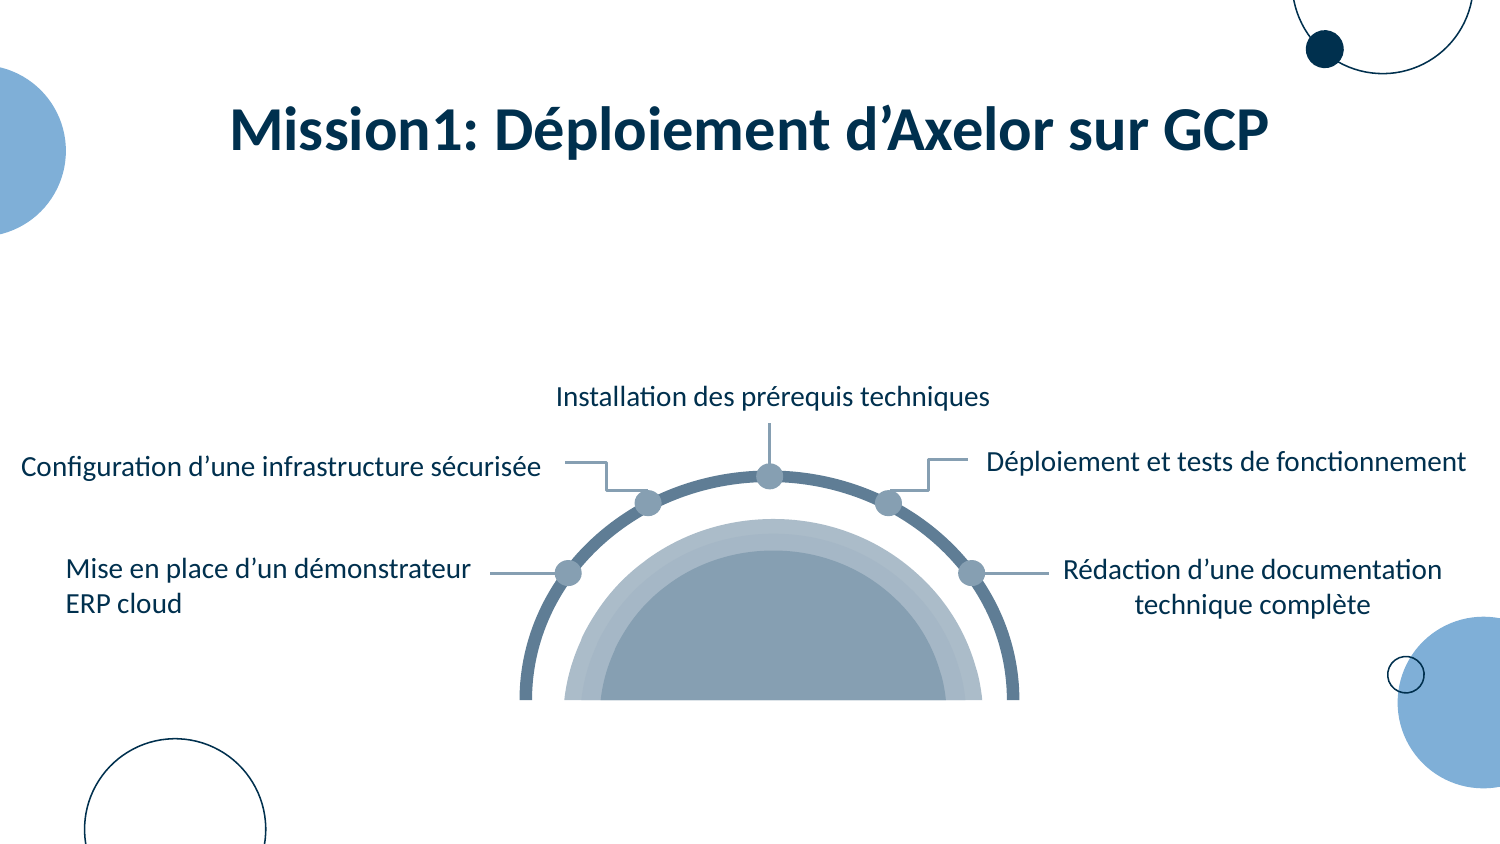

# Mission1: Déploiement d’Axelor sur GCP
Installation des prérequis techniques
Configuration d’une infrastructure sécurisée

Déploiement et tests de fonctionnement
Mise en place d’un démonstrateur ERP cloud
Rédaction d’une documentation technique complète